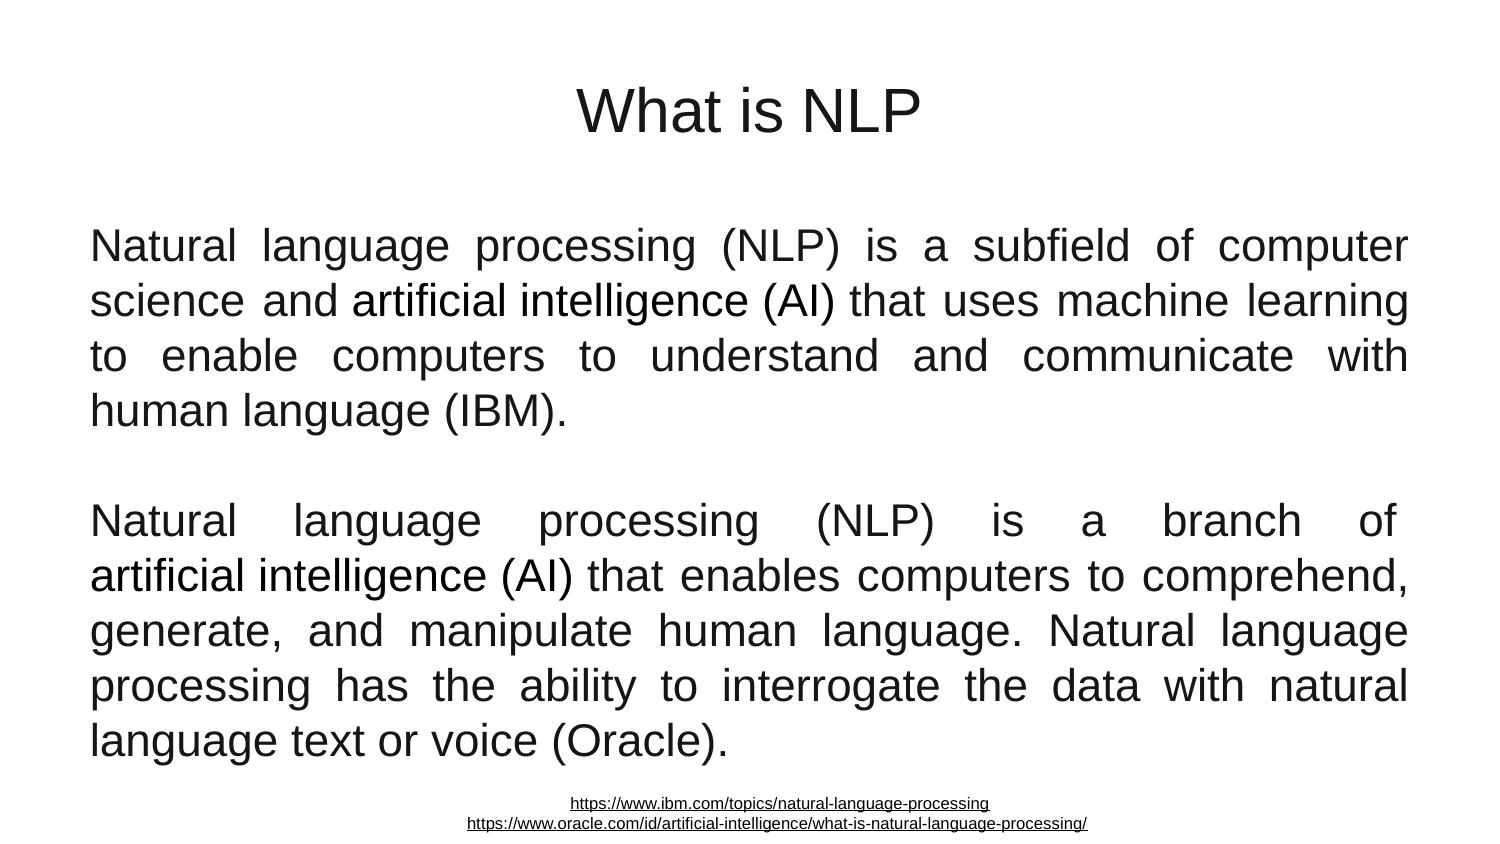

# What is NLP
Natural language processing (NLP) is a subfield of computer science and artificial intelligence (AI) that uses machine learning to enable computers to understand and communicate with human language (IBM).

Natural language processing (NLP) is a branch of artificial intelligence (AI) that enables computers to comprehend, generate, and manipulate human language. Natural language processing has the ability to interrogate the data with natural language text or voice (Oracle).
https://www.ibm.com/topics/natural-language-processing
https://www.oracle.com/id/artificial-intelligence/what-is-natural-language-processing/